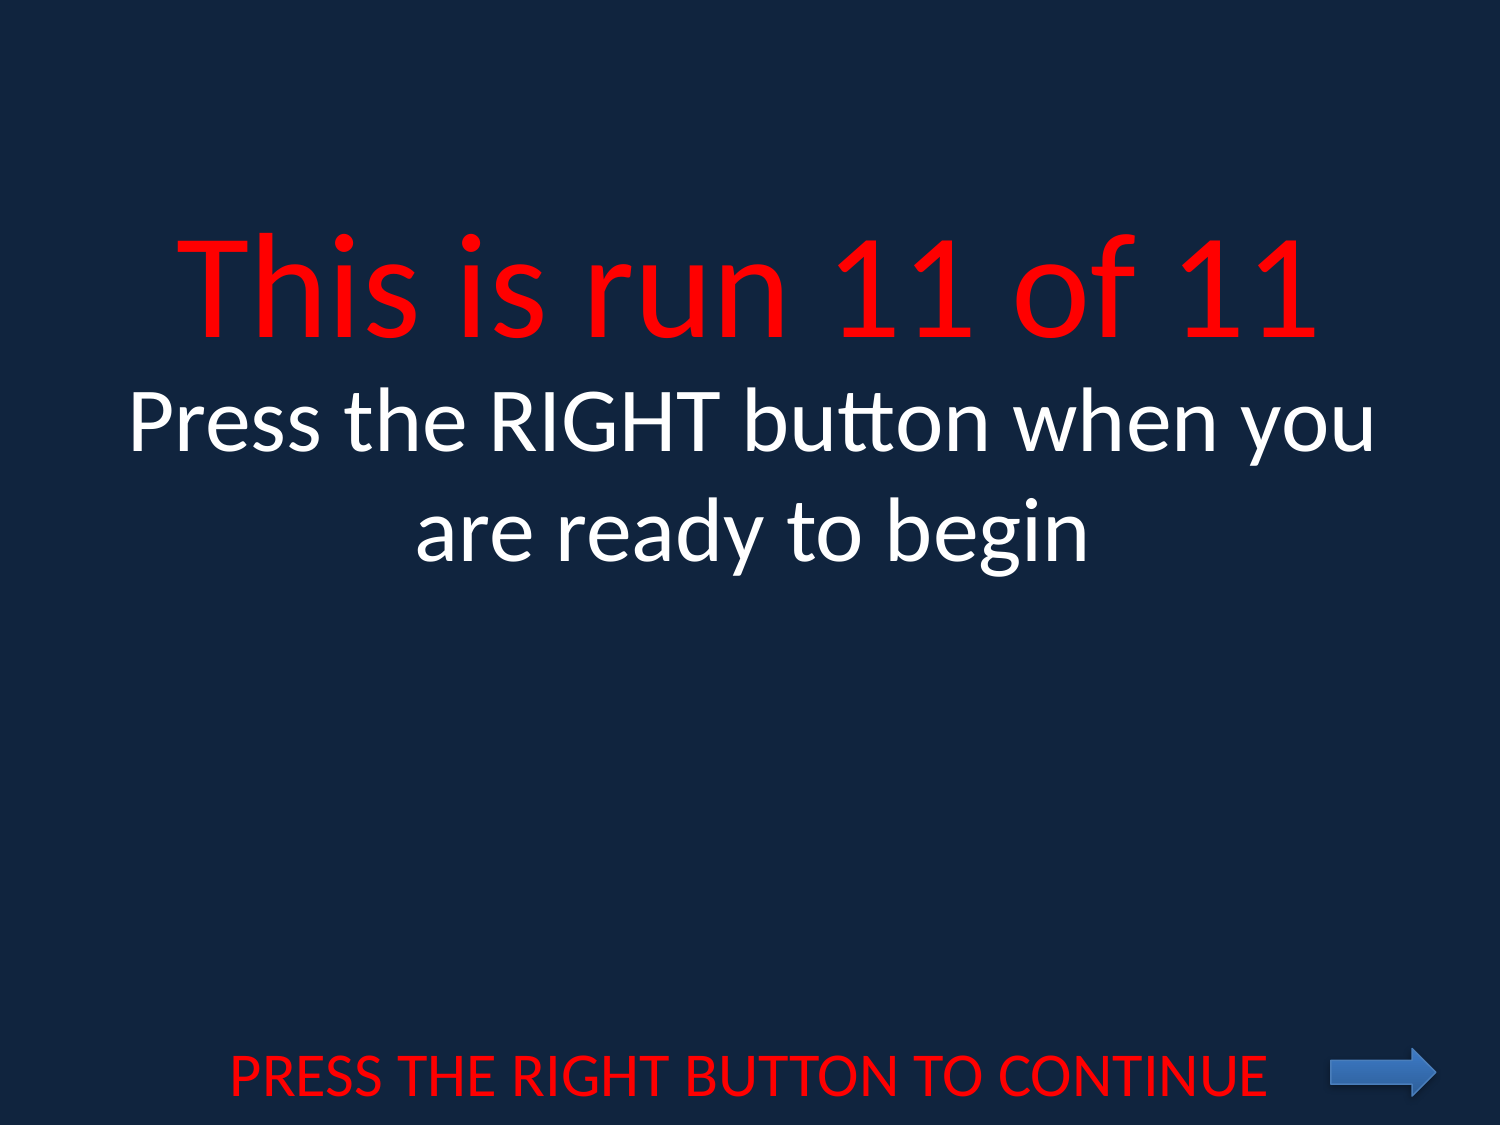

This is run 11 of 11
# Press the RIGHT button when you are ready to begin
PRESS THE RIGHT BUTTON TO CONTINUE